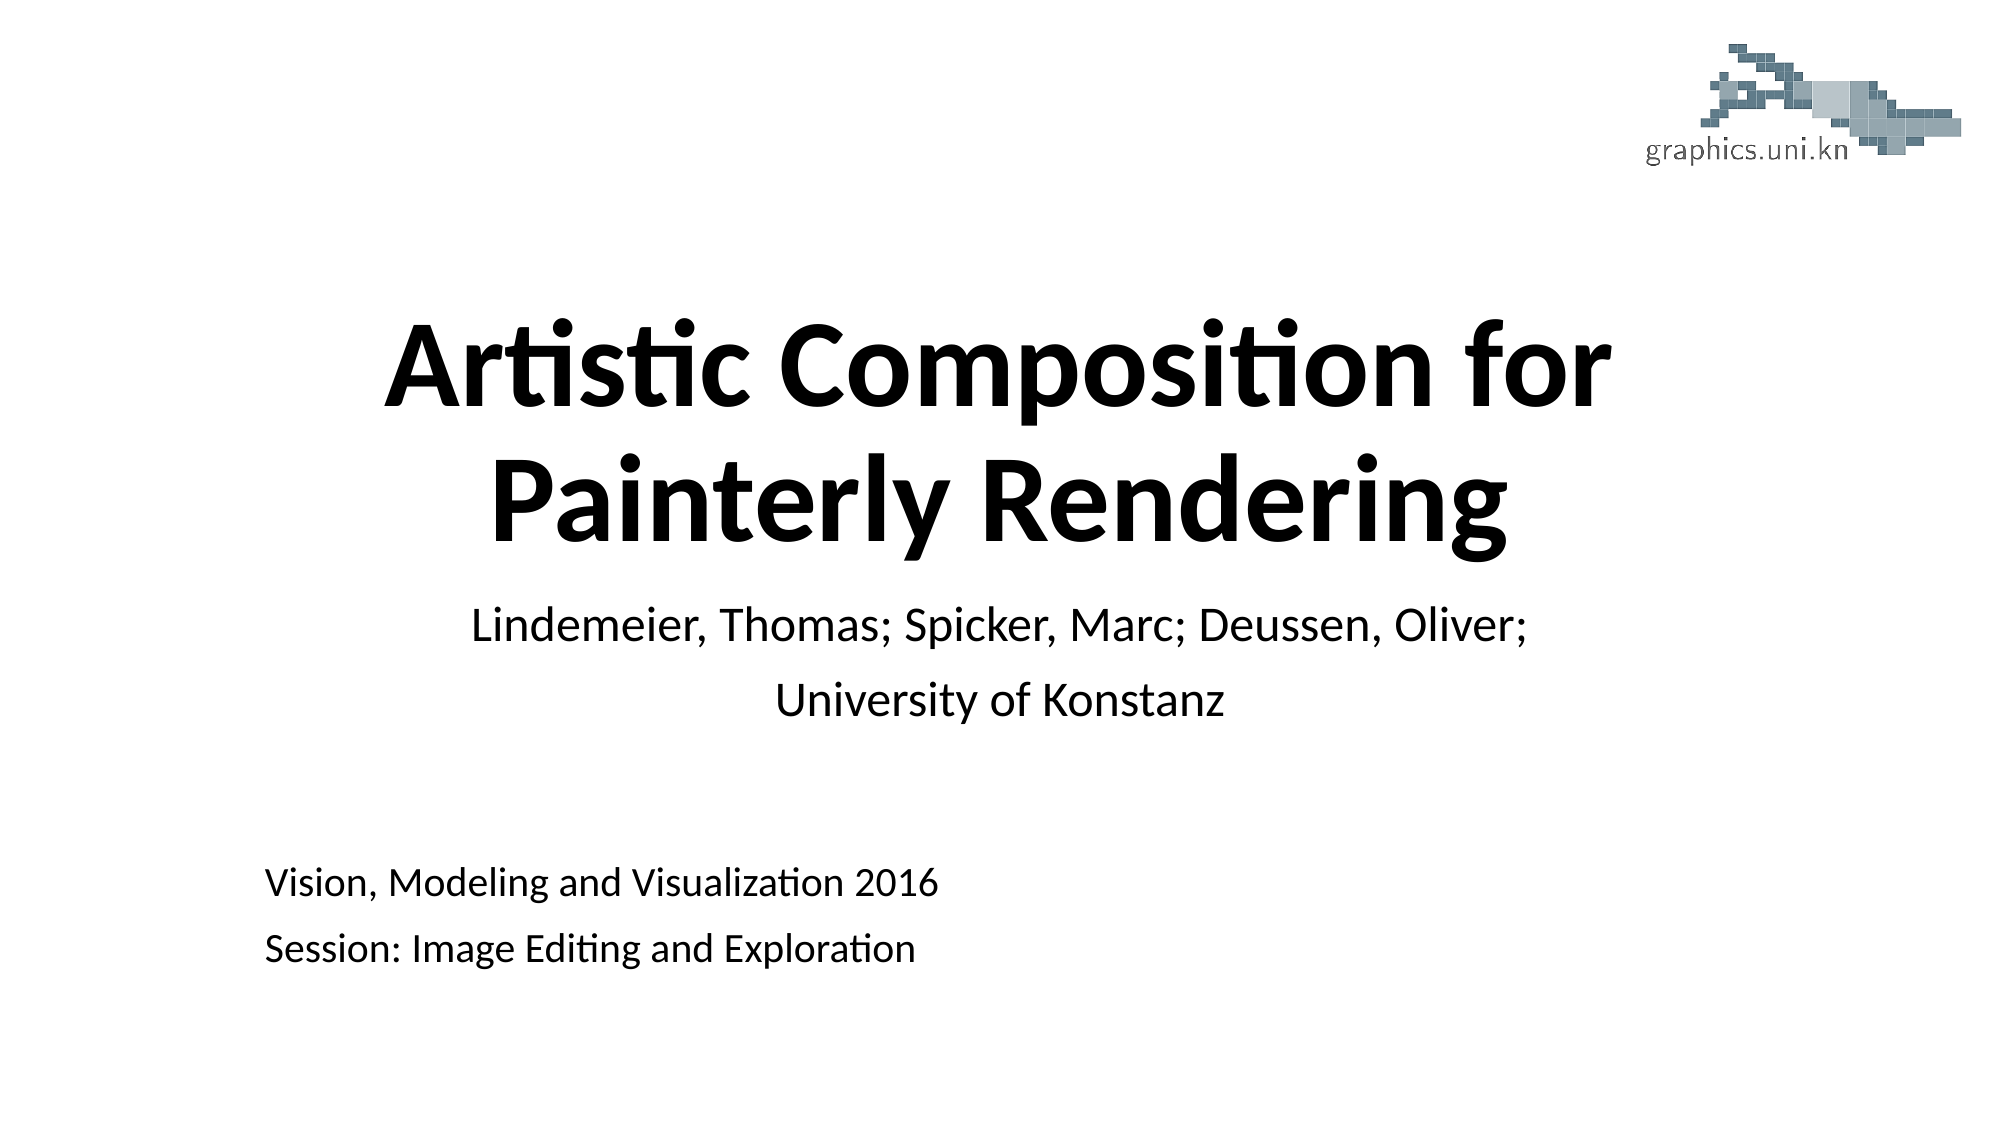

# Artistic Composition for Painterly Rendering
Lindemeier, Thomas; Spicker, Marc; Deussen, Oliver;
University of Konstanz

Vision, Modeling and Visualization 2016
Session: Image Editing and Exploration